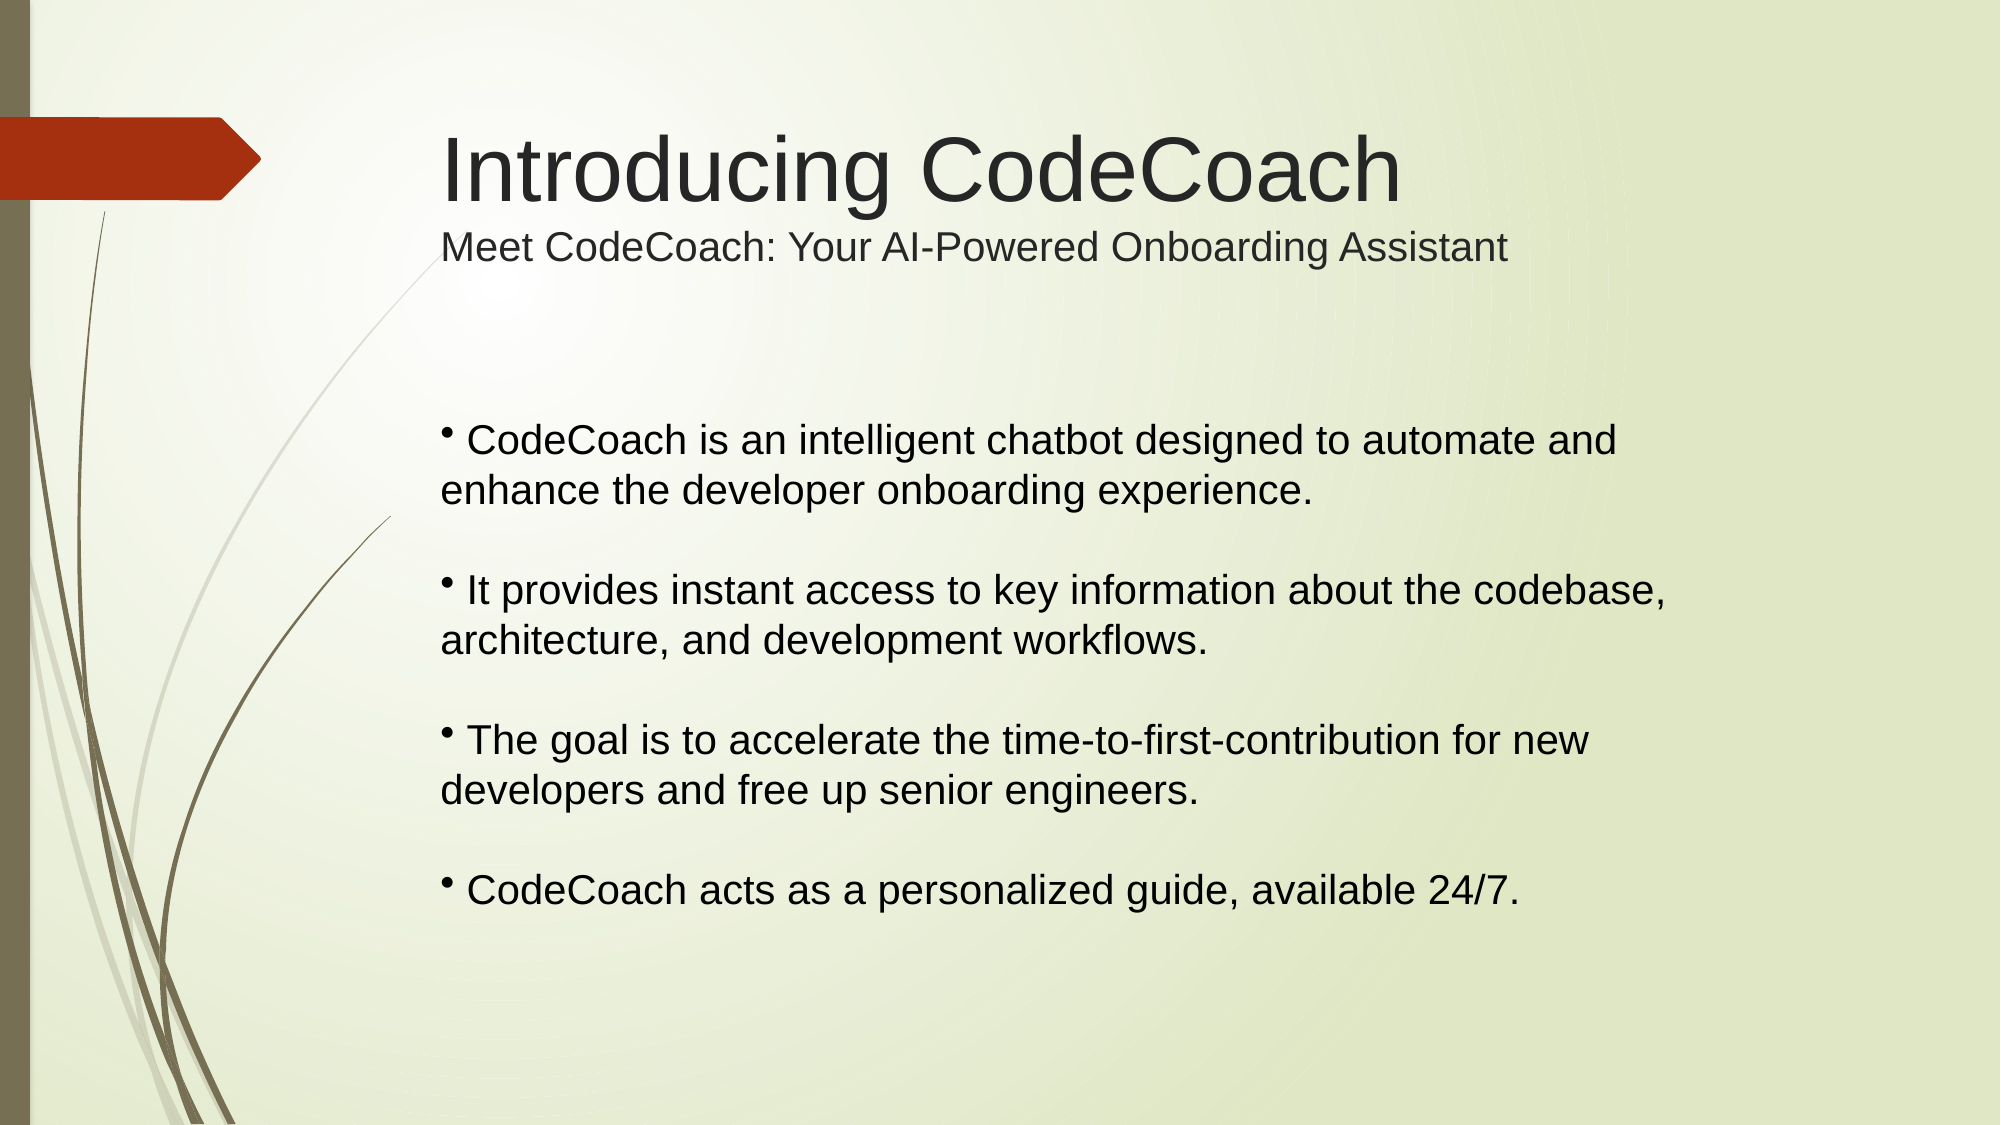

# Introducing CodeCoach Meet CodeCoach: Your AI-Powered Onboarding Assistant
 CodeCoach is an intelligent chatbot designed to automate and enhance the developer onboarding experience.

 It provides instant access to key information about the codebase, architecture, and development workflows.

 The goal is to accelerate the time-to-first-contribution for new developers and free up senior engineers.

 CodeCoach acts as a personalized guide, available 24/7.